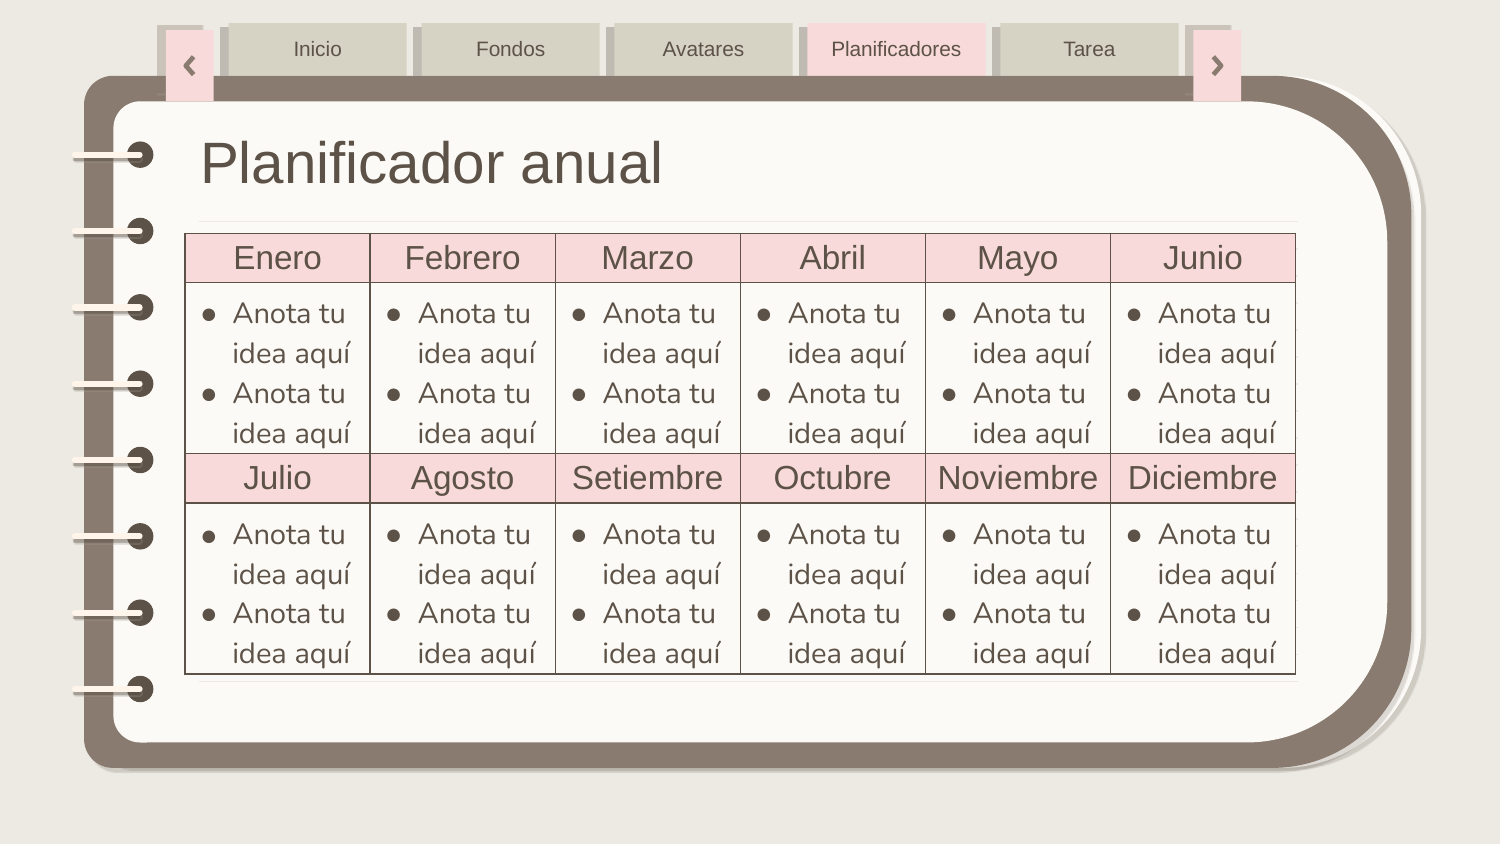

Inicio
Fondos
Avatares
Planificadores
Tarea

# Planificador anual
| Enero | Febrero | Marzo | Abril | Mayo | Junio |
| --- | --- | --- | --- | --- | --- |
| Anota tu idea aquí Anota tu idea aquí | Anota tu idea aquí Anota tu idea aquí | Anota tu idea aquí Anota tu idea aquí | Anota tu idea aquí Anota tu idea aquí | Anota tu idea aquí Anota tu idea aquí | Anota tu idea aquí Anota tu idea aquí |
| Julio | Agosto | Setiembre | Octubre | Noviembre | Diciembre |
| Anota tu idea aquí Anota tu idea aquí | Anota tu idea aquí Anota tu idea aquí | Anota tu idea aquí Anota tu idea aquí | Anota tu idea aquí Anota tu idea aquí | Anota tu idea aquí Anota tu idea aquí | Anota tu idea aquí Anota tu idea aquí |